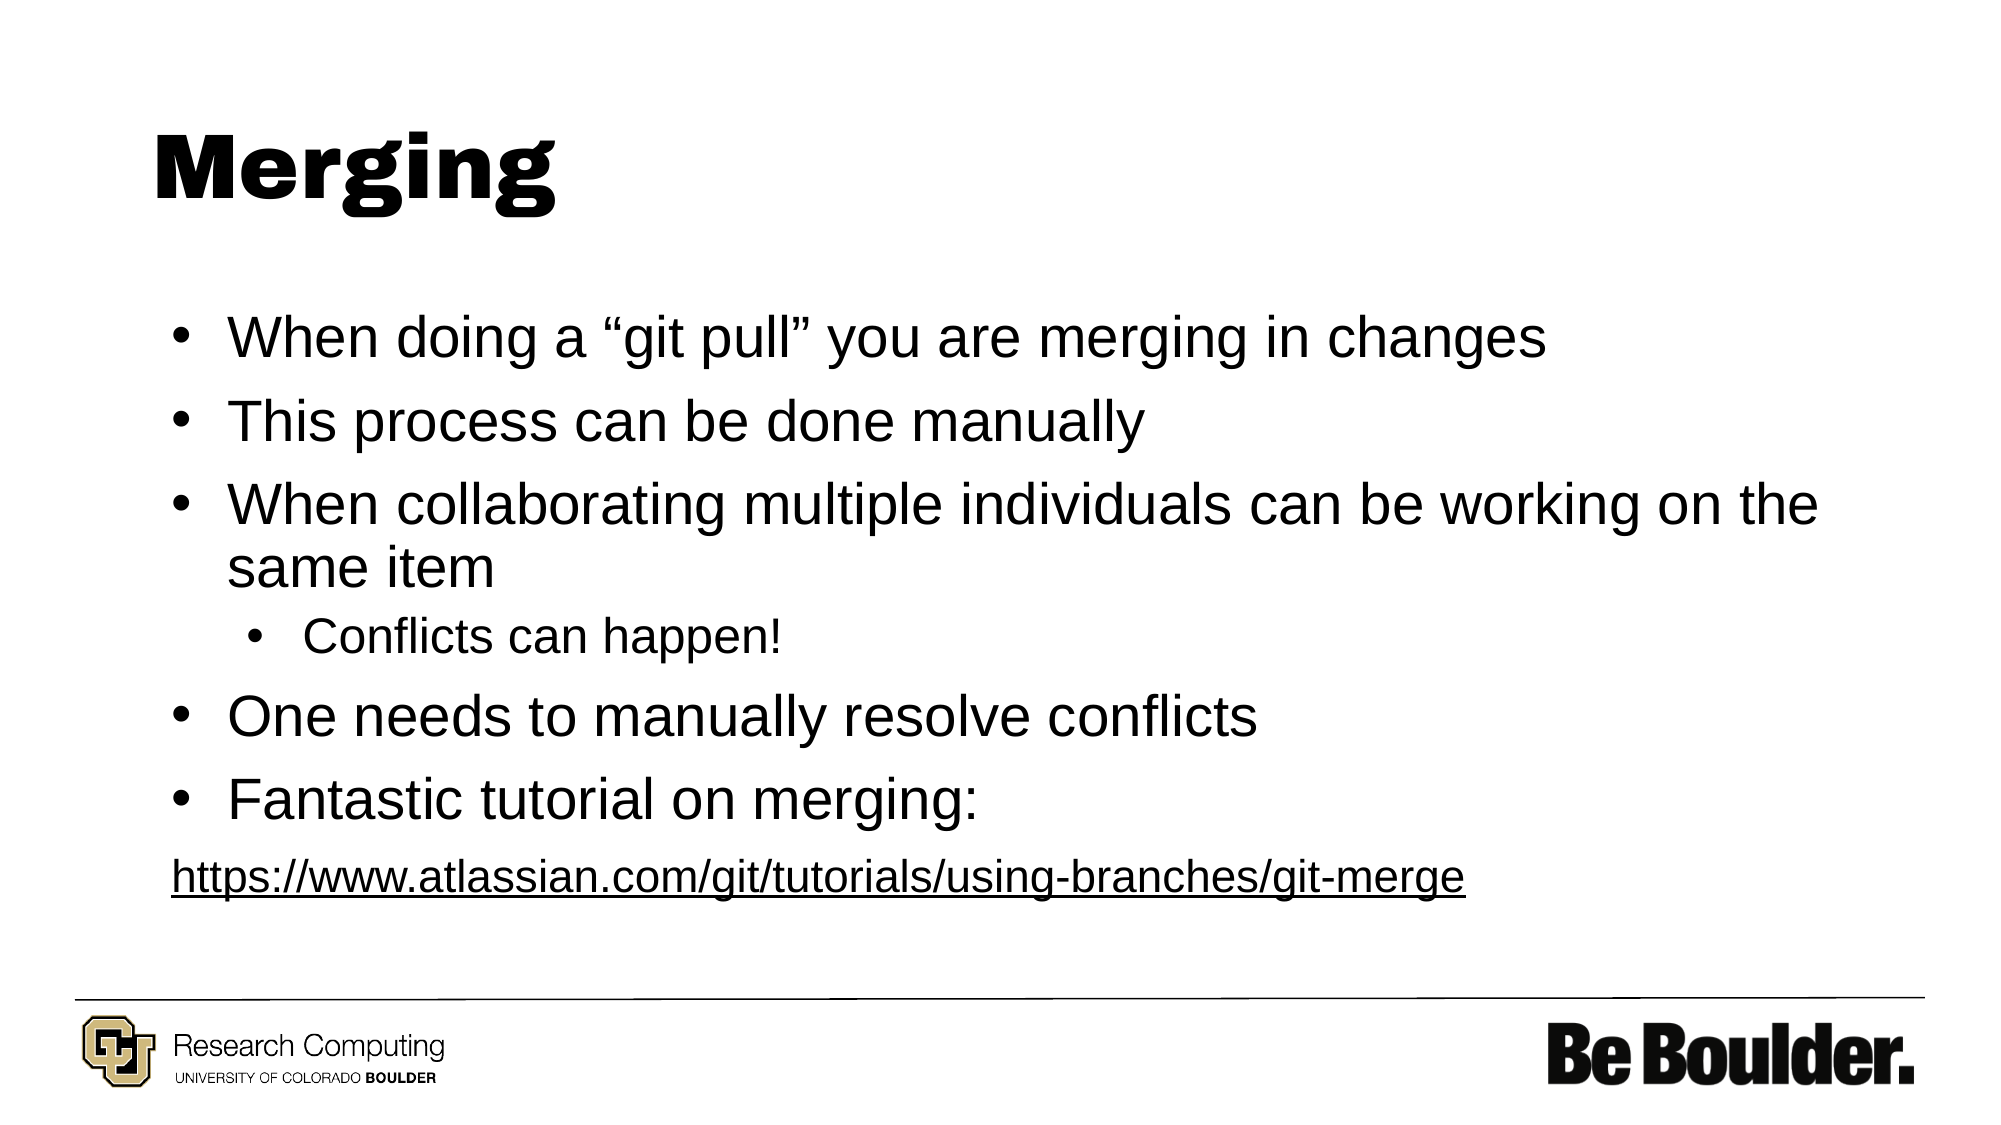

# Merging
When doing a “git pull” you are merging in changes
This process can be done manually
When collaborating multiple individuals can be working on the same item
Conflicts can happen!
One needs to manually resolve conflicts
Fantastic tutorial on merging:
https://www.atlassian.com/git/tutorials/using-branches/git-merge